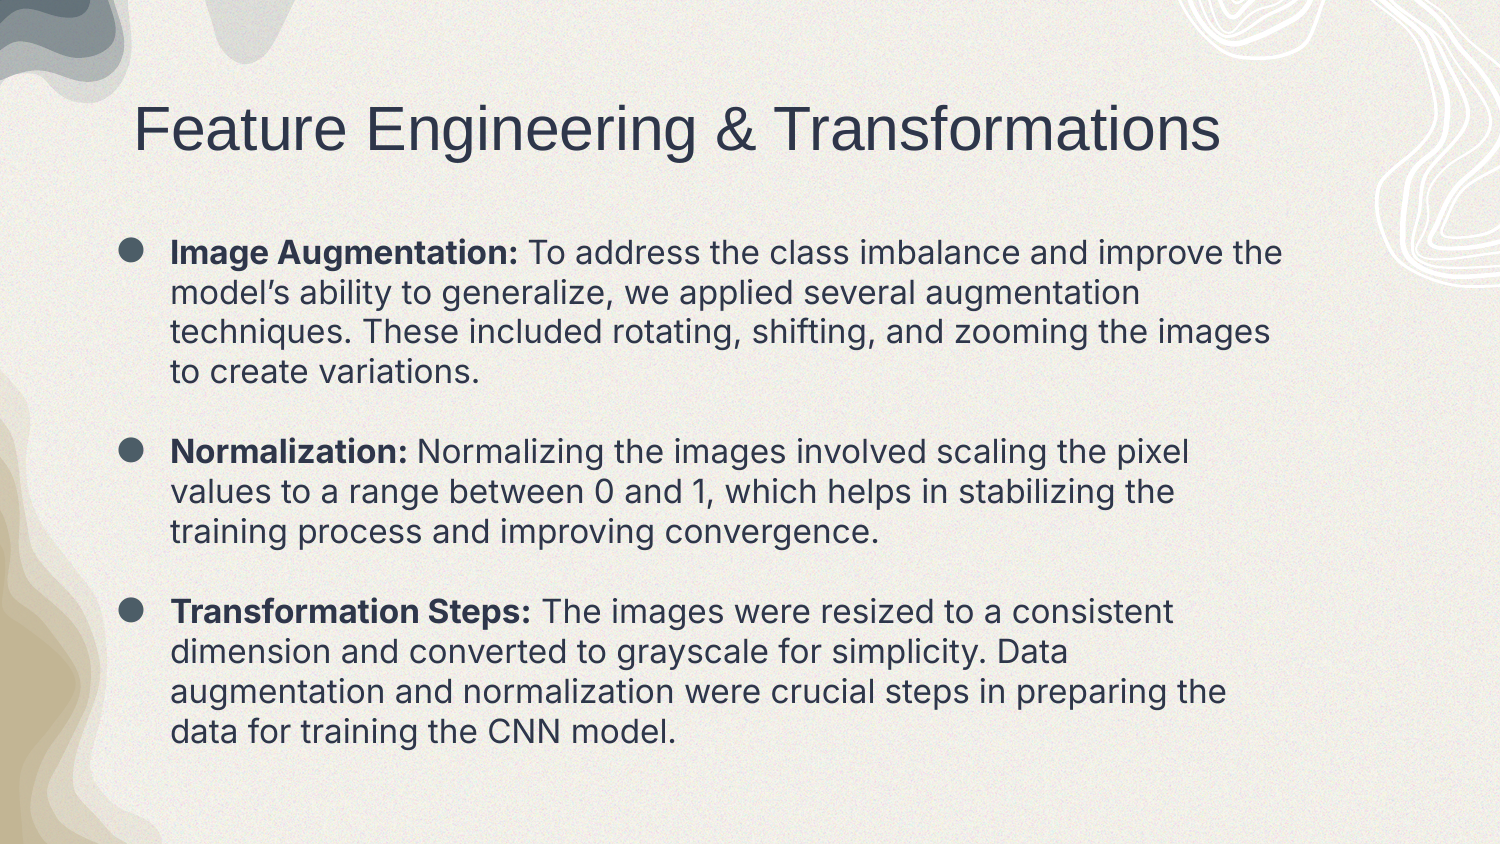

# Feature Engineering & Transformations
Image Augmentation: To address the class imbalance and improve the model’s ability to generalize, we applied several augmentation techniques. These included rotating, shifting, and zooming the images to create variations.

Normalization: Normalizing the images involved scaling the pixel values to a range between 0 and 1, which helps in stabilizing the training process and improving convergence.

Transformation Steps: The images were resized to a consistent dimension and converted to grayscale for simplicity. Data augmentation and normalization were crucial steps in preparing the data for training the CNN model.